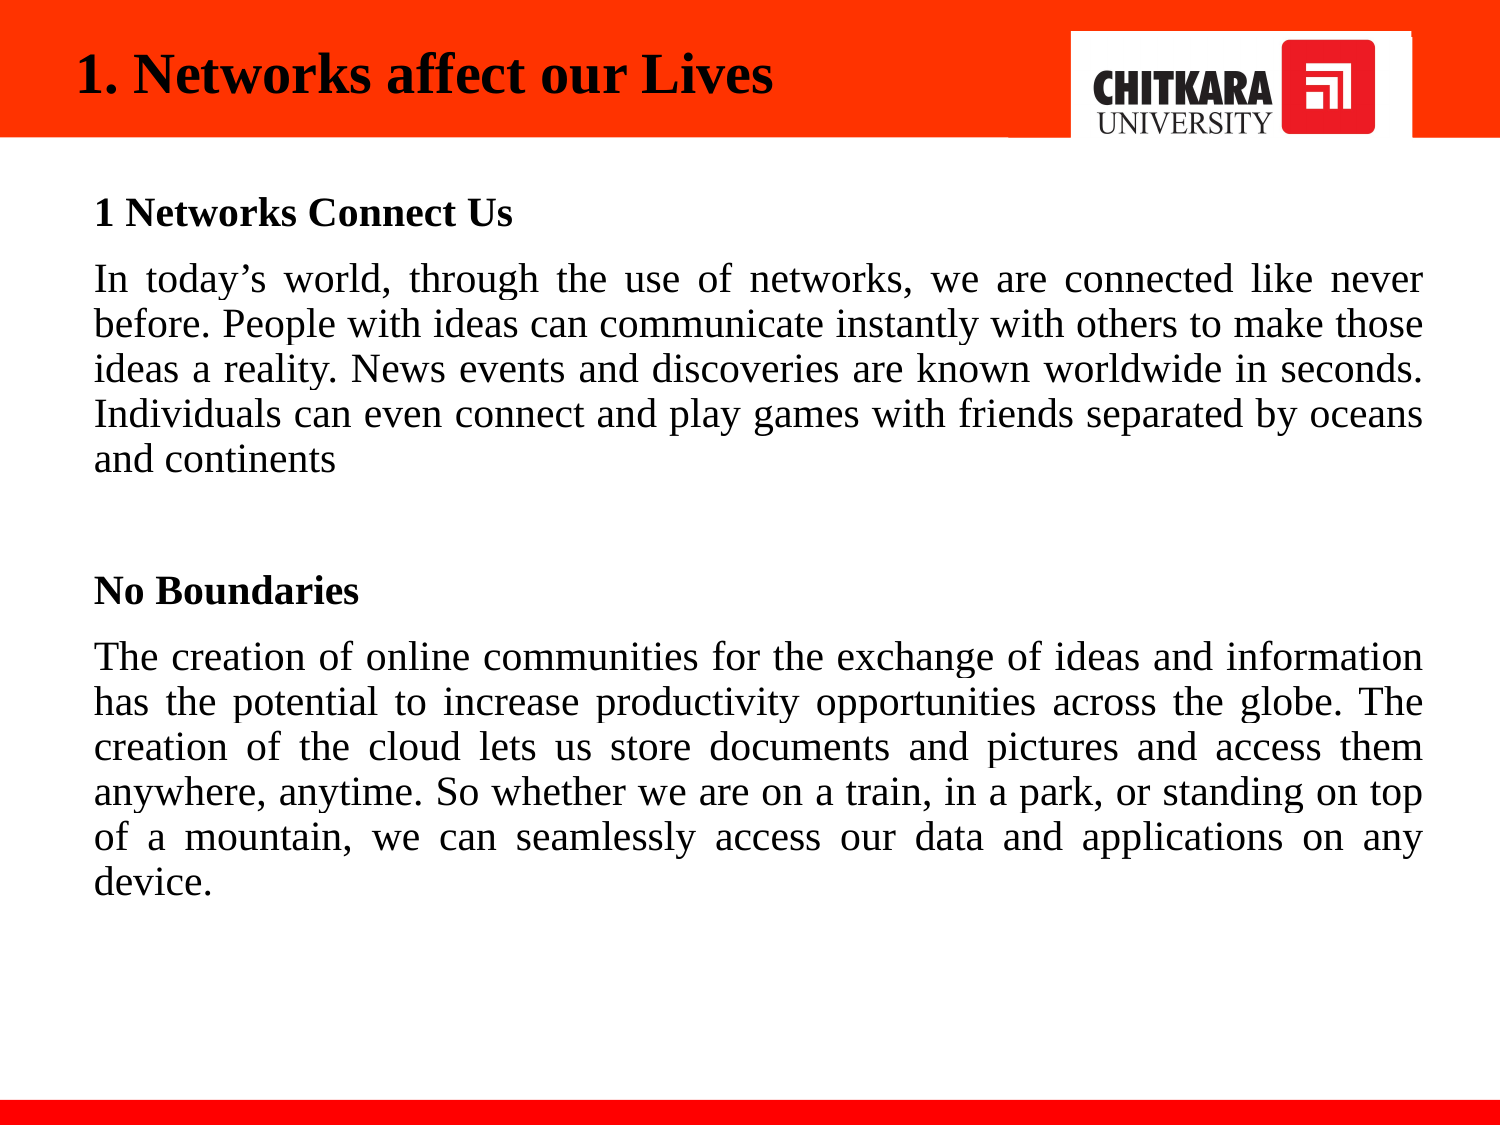

# 1. Networks affect our Lives
1 Networks Connect Us
In today’s world, through the use of networks, we are connected like never before. People with ideas can communicate instantly with others to make those ideas a reality. News events and discoveries are known worldwide in seconds. Individuals can even connect and play games with friends separated by oceans and continents

No Boundaries
The creation of online communities for the exchange of ideas and information has the potential to increase productivity opportunities across the globe. The creation of the cloud lets us store documents and pictures and access them anywhere, anytime. So whether we are on a train, in a park, or standing on top of a mountain, we can seamlessly access our data and applications on any device.